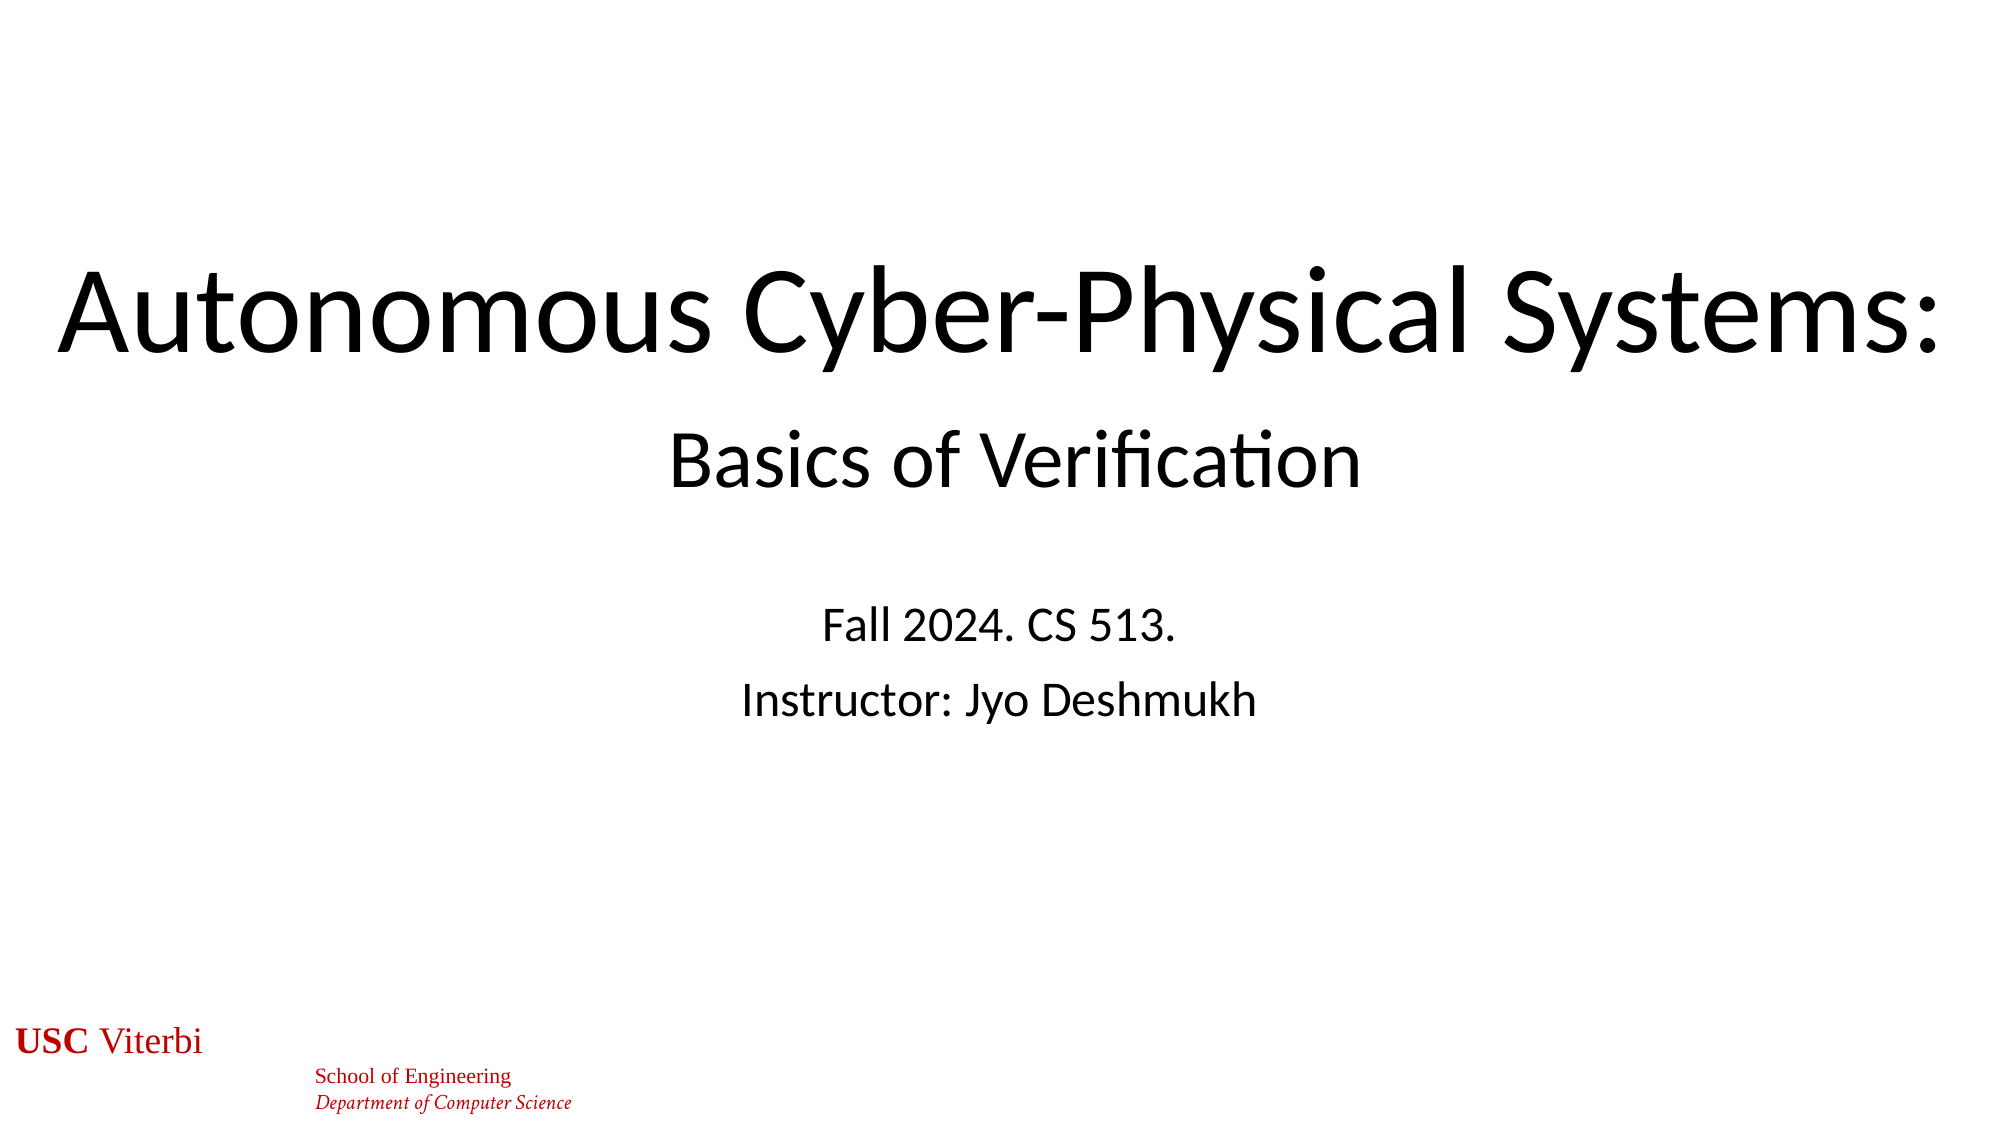

# Autonomous Cyber-Physical Systems: Basics of Verification
Fall 2024. CS 513.
Instructor: Jyo Deshmukh